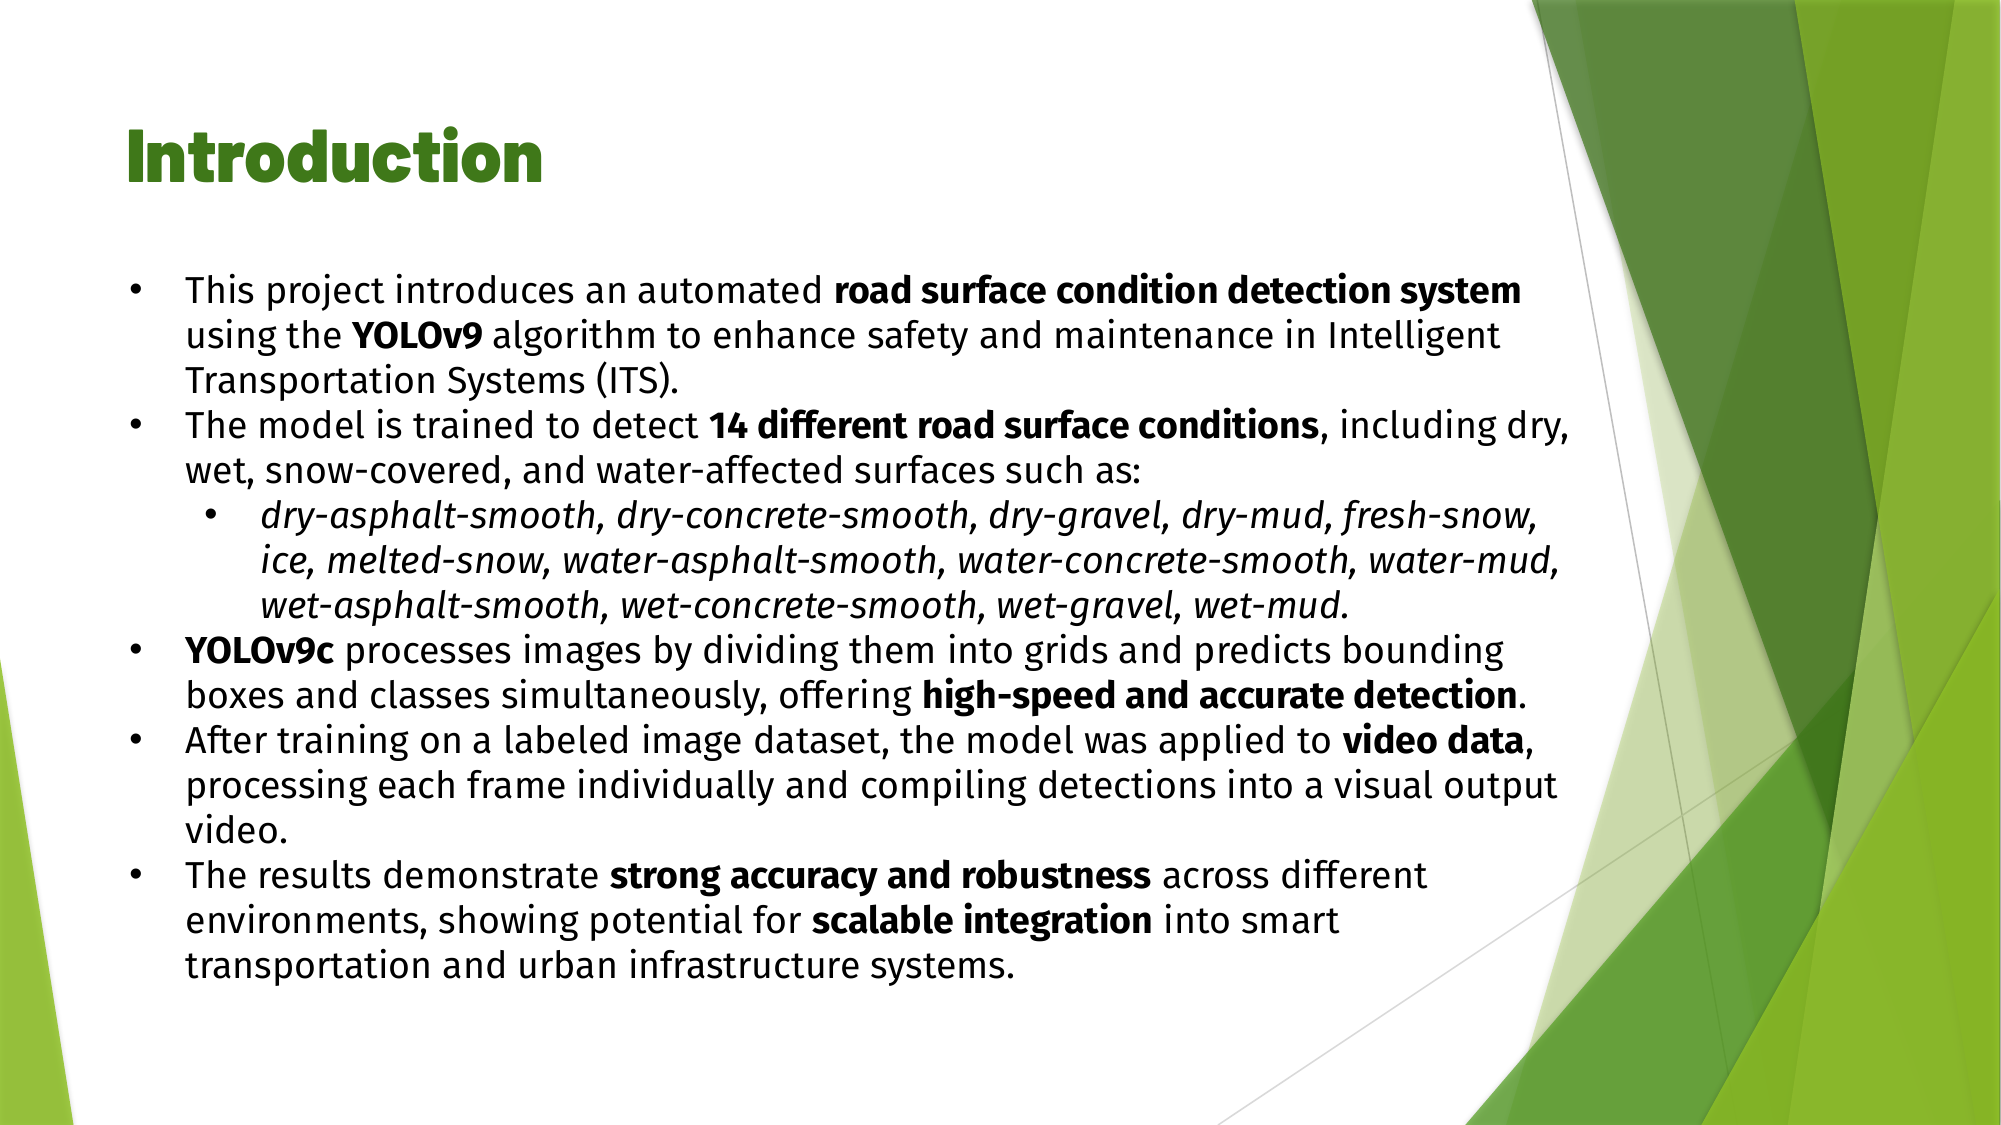

# Introduction
This project introduces an automated road surface condition detection system using the YOLOv9 algorithm to enhance safety and maintenance in Intelligent Transportation Systems (ITS).
The model is trained to detect 14 different road surface conditions, including dry, wet, snow-covered, and water-affected surfaces such as:
dry-asphalt-smooth, dry-concrete-smooth, dry-gravel, dry-mud, fresh-snow, ice, melted-snow, water-asphalt-smooth, water-concrete-smooth, water-mud, wet-asphalt-smooth, wet-concrete-smooth, wet-gravel, wet-mud.
YOLOv9c processes images by dividing them into grids and predicts bounding boxes and classes simultaneously, offering high-speed and accurate detection.
After training on a labeled image dataset, the model was applied to video data, processing each frame individually and compiling detections into a visual output video.
The results demonstrate strong accuracy and robustness across different environments, showing potential for scalable integration into smart transportation and urban infrastructure systems.